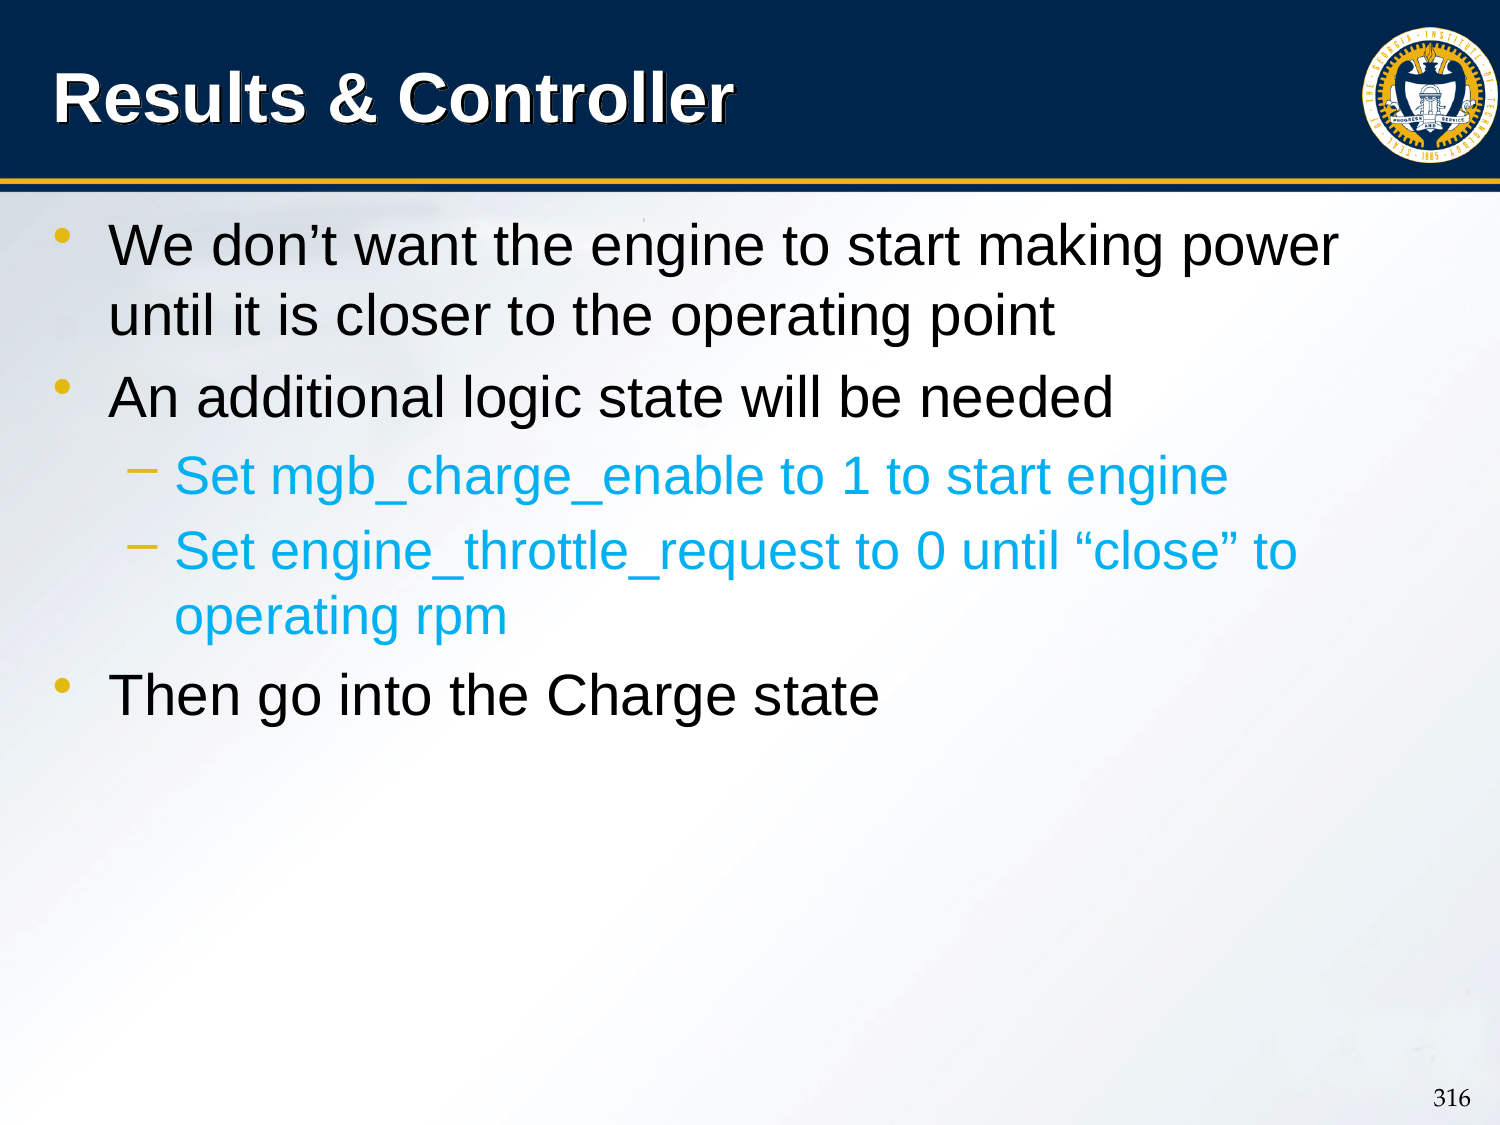

# Results & Controller

We don’t want the engine to start making power until it is closer to the operating point
An additional logic state will be needed
Set mgb_charge_enable to 1 to start engine
Set engine_throttle_request to 0 until “close” to operating rpm
Then go into the Charge state